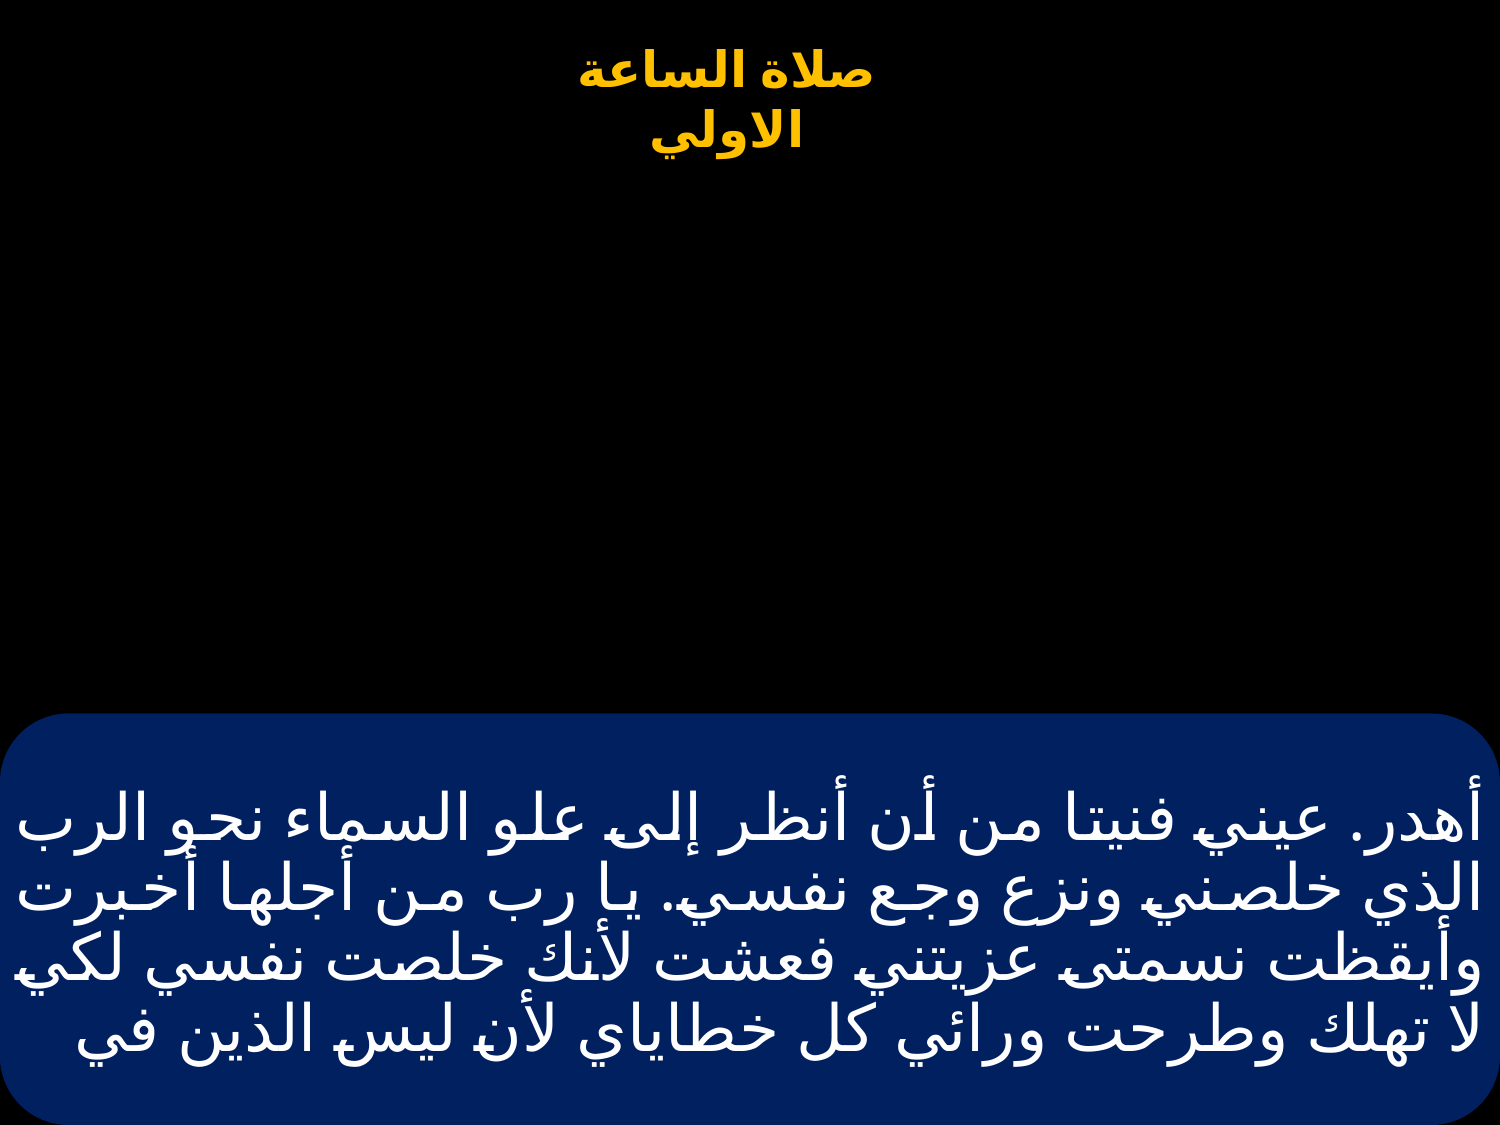

# أهدر. عيني فنيتا من أن أنظر إلى علو السماء نحو الرب الذي خلصني ونزع وجع نفسي. يا رب من أجلها أخبرت وأيقظت نسمتى عزيتني فعشت لأنك خلصت نفسي لكي لا تهلك وطرحت ورائي كل خطاياي لأن ليس الذين في